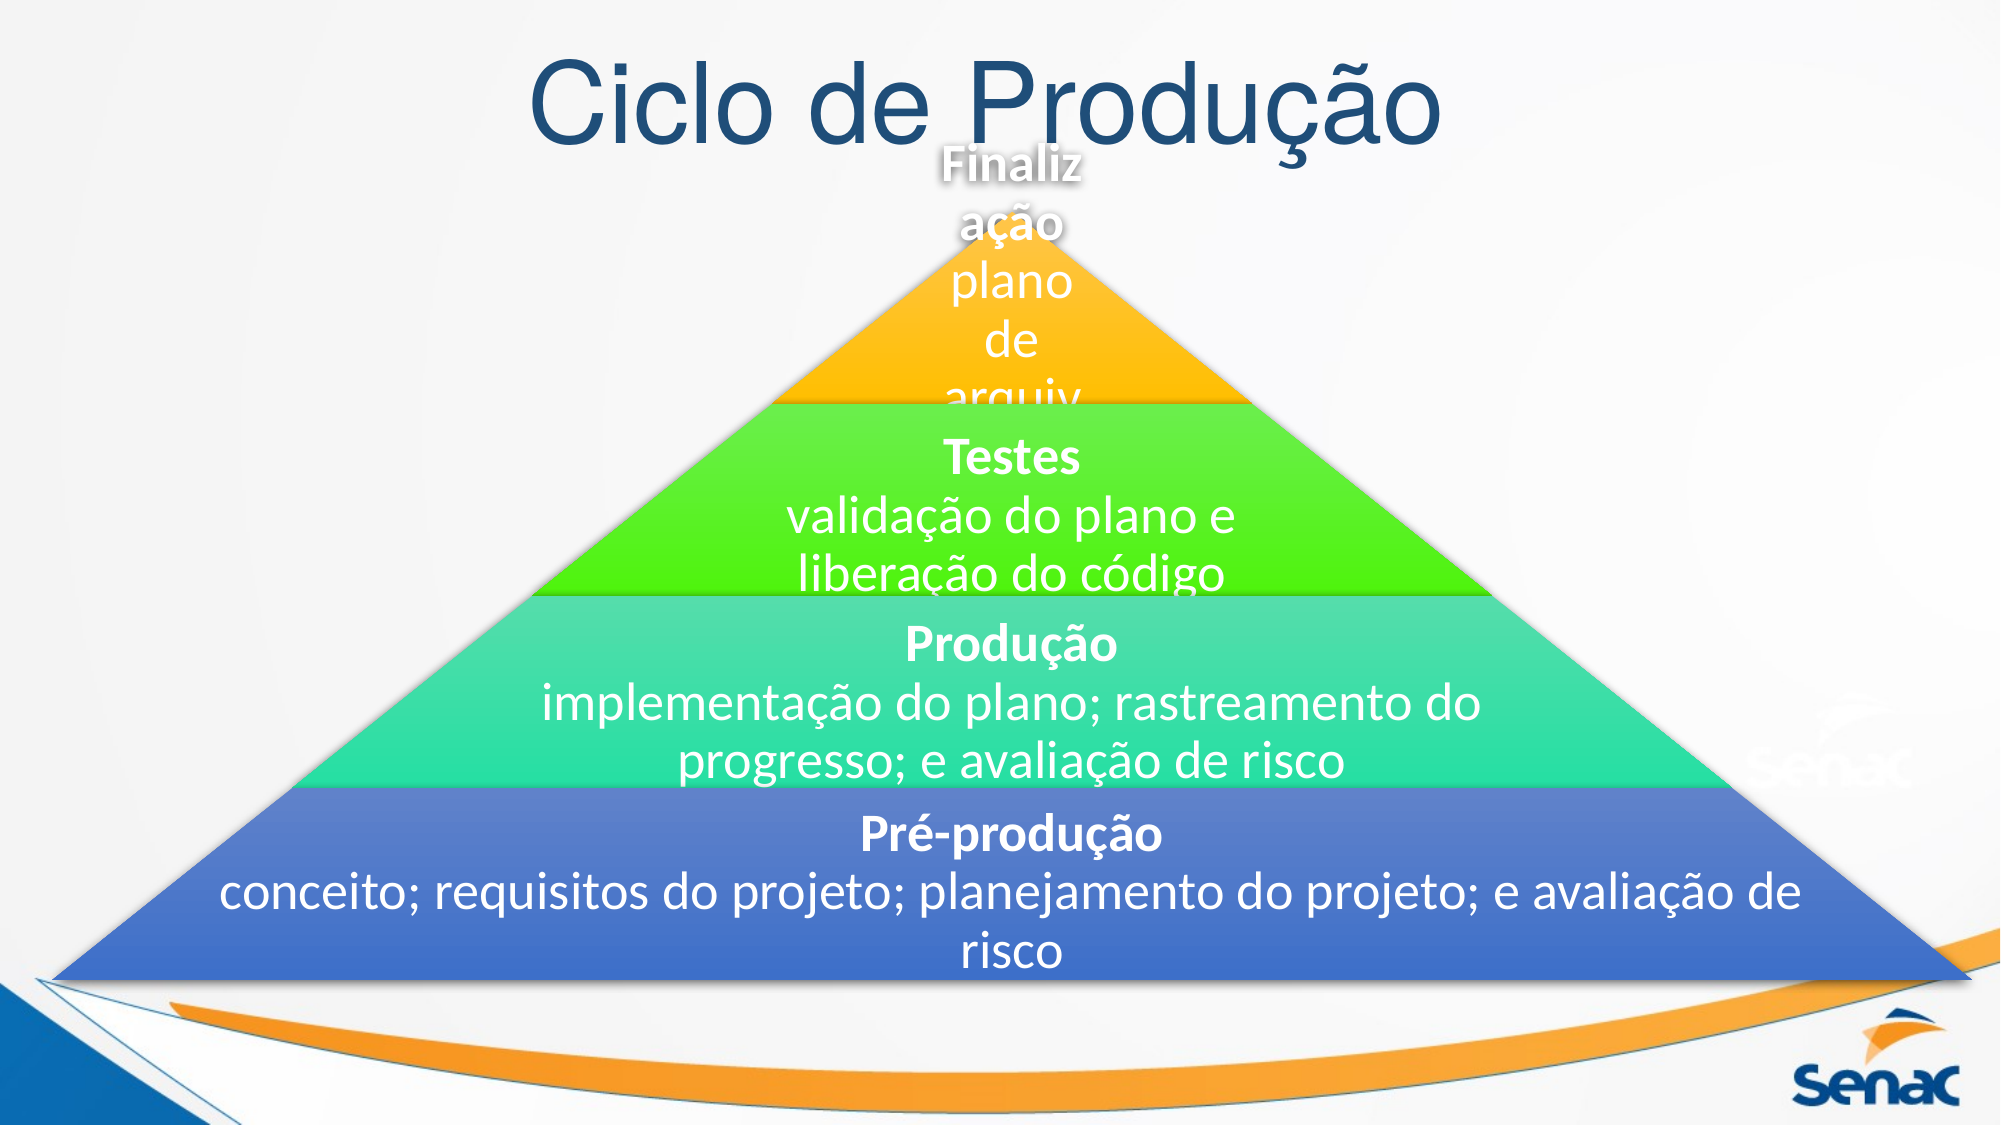

# Ciclo de Produção
Finalização
plano de arquivamento
Testes
validação do plano e
liberação do código
Produção
implementação do plano; rastreamento do progresso; e avaliação de risco
Pré-produção
conceito; requisitos do projeto; planejamento do projeto; e avaliação de risco